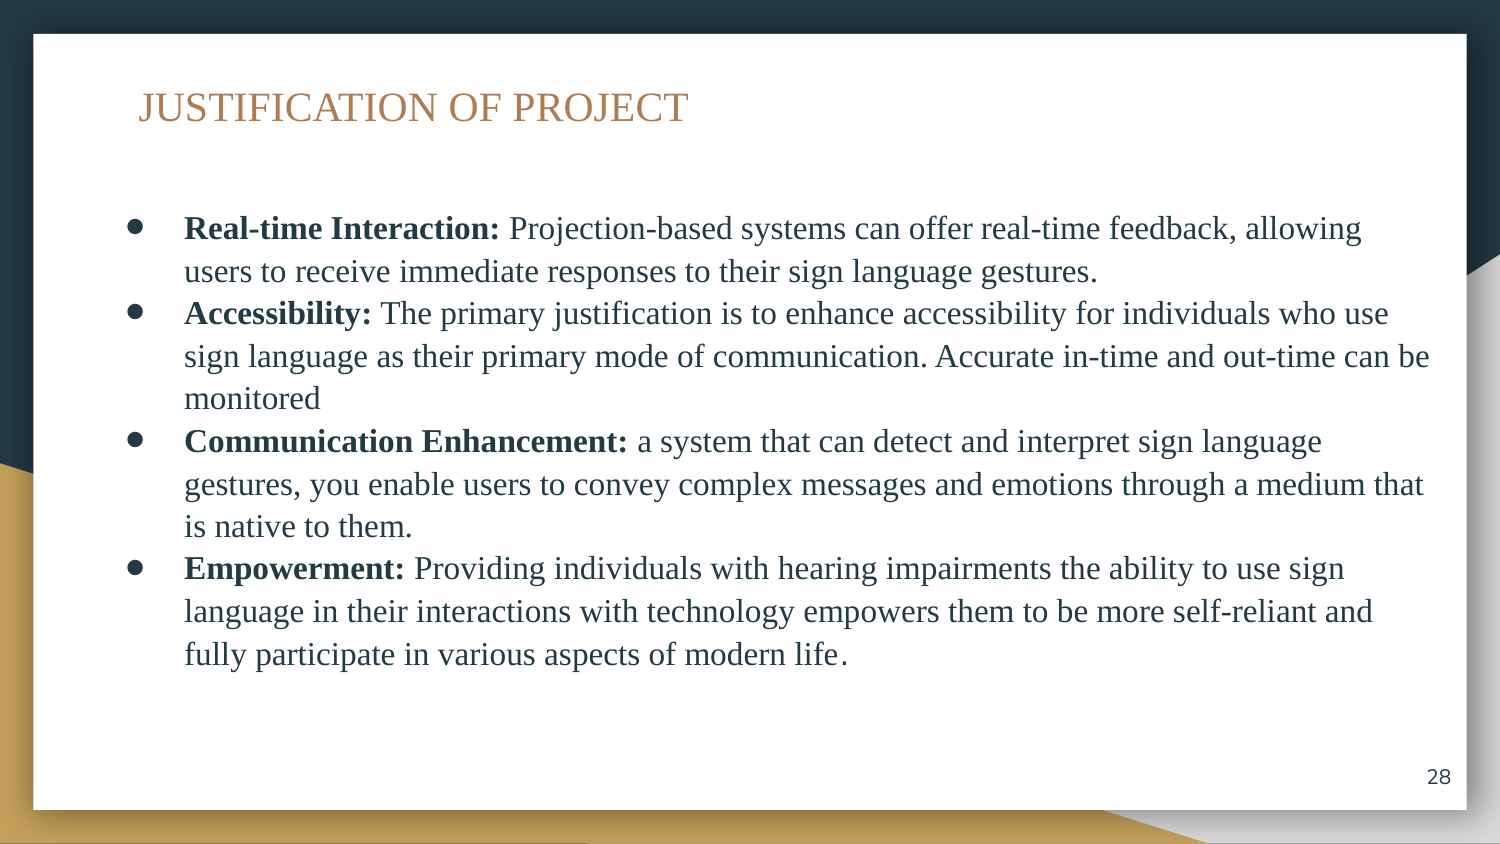

# JUSTIFICATION OF PROJECT
Real-time Interaction: Projection-based systems can offer real-time feedback, allowing users to receive immediate responses to their sign language gestures.
Accessibility: The primary justification is to enhance accessibility for individuals who use sign language as their primary mode of communication. Accurate in-time and out-time can be monitored
Communication Enhancement: a system that can detect and interpret sign language gestures, you enable users to convey complex messages and emotions through a medium that is native to them.
Empowerment: Providing individuals with hearing impairments the ability to use sign language in their interactions with technology empowers them to be more self-reliant and fully participate in various aspects of modern life.
28